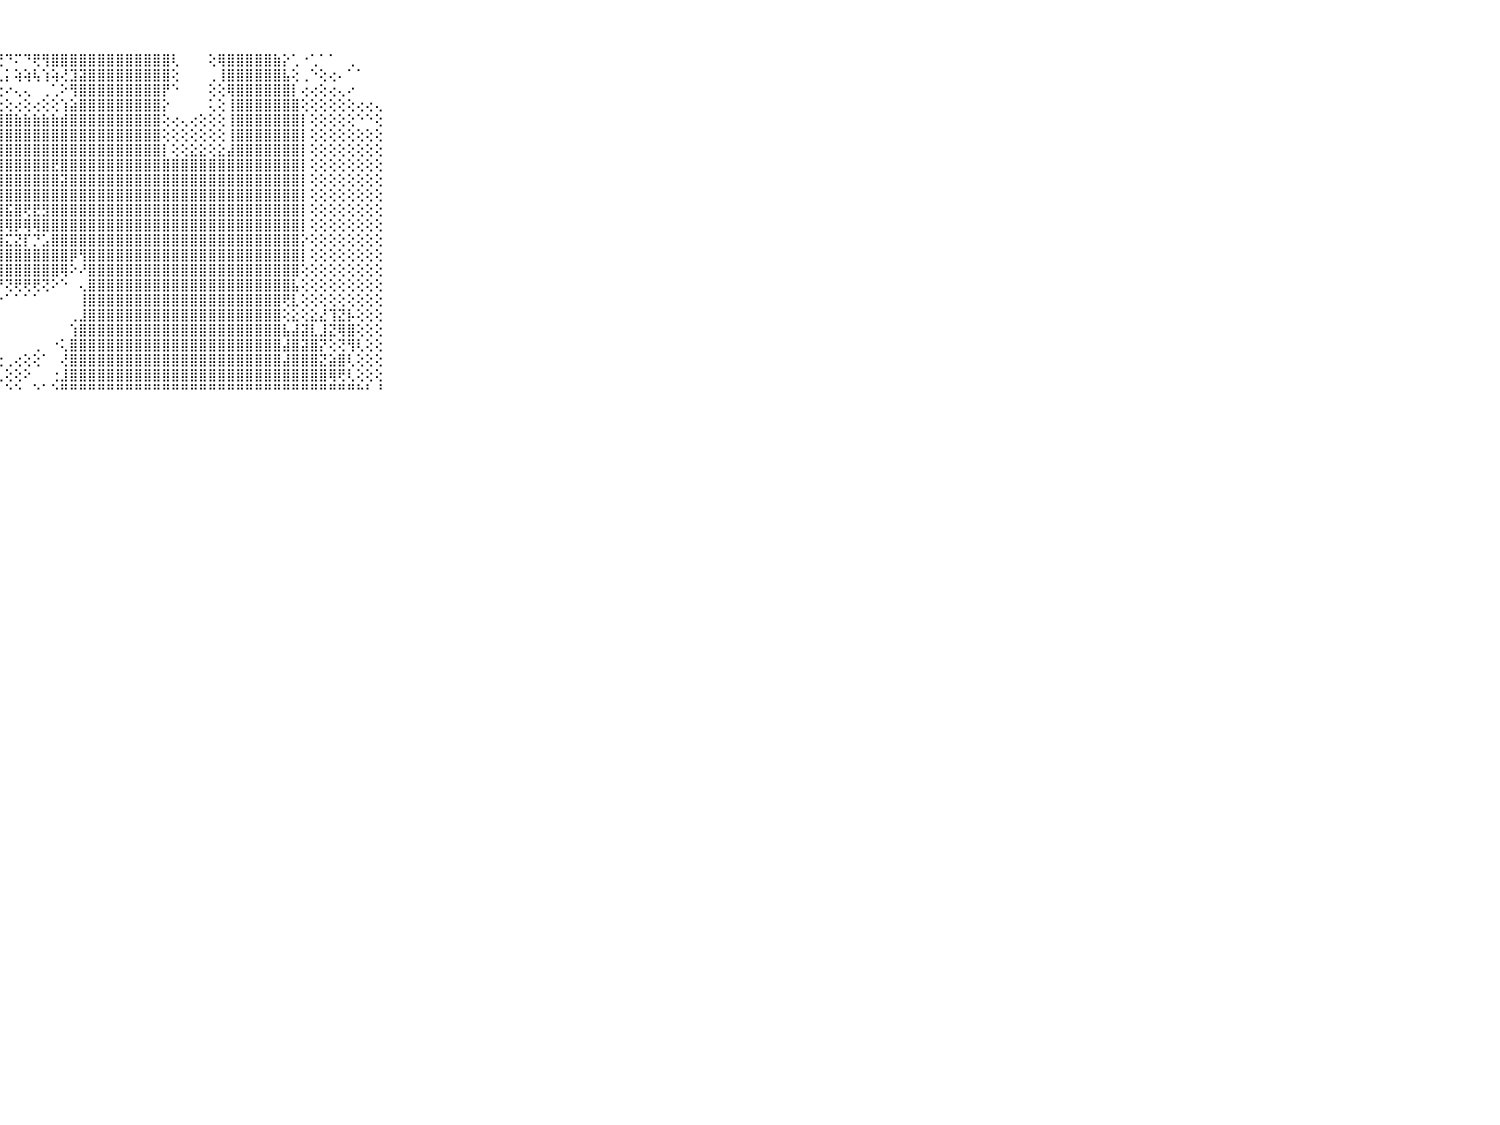

⠀⠀⠀⠀⠀⠀⠀⠀⠀⠀⠀⢸⣿⣟⣿⣟⣻⣿⣿⣿⣿⣿⣿⣿⣿⢿⠿⢟⠙⠍⠙⢟⢻⣿⣿⣿⣿⣿⣿⣿⣿⣿⣿⣿⣿⣿⢇⠀⠀⠀⢕⢿⣿⣿⣿⣿⣿⣷⡕⢁⠐⢁⠁⠁⠀⢀⠀⠀⠀⠀⠀⠀⠀⠀⠀⠀⠀⠀⠀⠀⠀
⠀⠀⠀⠀⠀⠀⠀⠀⠀⠀⠀⢜⣿⣿⣿⣿⣿⣿⣿⣿⣿⣿⣿⢿⠑⠁⠀⢄⡅⢵⢵⢧⢱⢵⢜⣹⣽⣿⣿⣿⣿⣿⣿⣿⣿⣿⢕⠀⠀⠀⢀⢸⣿⣿⣿⣿⣿⣿⣧⢕⢀⠑⢕⢔⠄⠁⠁⠀⠀⠀⠀⠀⠀⠀⠀⠀⠀⠀⠀⠀⠀
⠀⠀⠀⠀⠀⠀⠀⠀⠀⠀⠀⢺⢿⣿⣿⣿⣷⣾⣿⣯⣿⣿⢇⠅⢄⡄⢑⢕⠔⢄⢄⠀⢀⢁⠕⢻⣿⣿⣿⣿⣿⣿⣿⣿⣿⡟⠑⠀⠀⠀⢕⢕⢿⣿⣿⣿⣿⣿⣿⡇⢔⢔⢕⢔⢄⠔⠀⠀⠀⠀⠀⠀⠀⠀⠀⠀⠀⠀⠀⠀⠀
⠀⠀⠀⠀⠀⠀⠀⠀⠀⠀⠀⣱⣼⣿⣿⣿⣿⣿⣿⣿⣯⡇⢕⢕⢜⢕⢕⢕⢕⢔⢕⢔⢕⢕⢱⣵⣿⣿⣿⣿⣿⣿⣿⣿⣿⡕⠀⠀⠀⠀⢅⢕⢸⣿⣿⣿⣿⣿⣿⣿⢕⢕⢕⢕⢕⢕⢔⢔⢄⠀⠀⠀⠀⠀⠀⠀⠀⠀⠀⠀⠀
⠀⠀⠀⠀⠀⠀⠀⠀⠀⠀⠀⢿⡿⢟⢻⣟⢻⢿⣿⡿⢿⢇⢕⢕⣱⣵⣾⣿⣿⣷⣷⣷⣷⣷⣾⣿⣿⣿⣿⣿⣿⣿⣿⣿⣿⢕⢔⢄⢔⢕⢕⢕⢸⣿⣿⣿⣿⣿⣿⣿⡇⢕⢕⢕⢕⢕⠑⠑⢕⠀⠀⠀⠀⠀⠀⠀⠀⠀⠀⠀⠀
⠀⠀⠀⠀⠀⠀⠀⠀⠀⠀⠀⣾⣿⣿⣿⣿⣷⣷⣿⣷⣷⢕⢕⢱⣿⣿⣿⣿⣿⣿⣿⣿⣿⣿⣿⣿⣿⣿⣿⣿⣿⣿⣿⣿⣿⢕⢕⢕⢕⢕⢕⢕⢸⣿⣿⣿⣿⣿⣿⣿⡇⢕⢕⢕⢕⢕⢕⢕⢕⠀⠀⠀⠀⠀⠀⠀⠀⠀⠀⠀⠀
⠀⠀⠀⠀⠀⠀⠀⠀⠀⠀⠀⣿⣿⣿⣿⣿⣿⣿⣟⣟⣟⢕⢕⣿⣿⣿⣿⣿⣿⣿⣿⣿⣿⣿⣿⣿⣿⣿⣿⣿⣿⣿⣿⣿⣿⡇⢕⢕⣕⣕⢕⣕⣼⣿⣿⣿⣿⣿⣿⣿⡇⢕⢕⢕⢕⢕⢕⢕⢕⠀⠀⠀⠀⠀⠀⠀⠀⠀⠀⠀⠀
⠀⠀⠀⠀⠀⠀⠀⠀⠀⠀⠀⣿⣿⣿⣿⣿⣿⣿⣿⣿⣿⡇⢕⣿⣿⣿⣿⣿⣿⣿⣿⣿⣿⣟⣿⣿⣿⣿⣿⣿⣿⣿⣿⣿⣿⣿⣿⣿⣿⣿⣿⣿⣿⣿⣿⣿⣿⣿⣿⣿⡇⢕⢕⢕⢕⢕⢕⢕⢕⠀⠀⠀⠀⠀⠀⠀⠀⠀⠀⠀⠀
⠀⠀⠀⠀⠀⠀⠀⠀⠀⠀⠀⣿⣿⣿⣿⣿⣿⣿⣿⣿⣿⣷⣕⣿⣿⣷⣷⣾⣿⣿⣿⣿⣿⣿⣽⣿⣿⣿⣿⣿⣿⣿⣿⣿⣿⣿⣿⣿⣿⣿⣿⣿⣿⣿⣿⣿⣿⣿⣿⣿⡇⢕⢕⢕⢕⢕⢕⢕⢕⠀⠀⠀⠀⠀⠀⠀⠀⠀⠀⠀⠀
⠀⠀⠀⠀⠀⠀⠀⠀⠀⠀⠀⣿⣯⣽⣿⣿⣿⣏⣹⣿⣻⣿⣿⣿⣿⣿⣿⣿⣿⣿⣿⣿⣿⣿⣿⣿⣿⣿⣿⣿⣿⣿⣿⣿⣿⣿⣿⣿⣿⣿⣿⣿⣿⣿⣿⣿⣿⣿⣿⣿⡇⢕⢕⢕⢕⢕⢕⢕⢕⠀⠀⠀⠀⠀⠀⠀⠀⠀⠀⠀⠀
⠀⠀⠀⠀⠀⠀⠀⠀⠀⠀⠀⢻⣿⣿⣿⣿⣿⣿⡿⢿⢻⣿⣿⣿⣿⣿⣿⣿⣯⣿⢟⣟⣻⣿⣿⣿⣿⣿⣿⣿⣿⣿⣿⣿⣿⣿⣿⣿⣿⣿⣿⣿⣿⣿⣿⣿⣿⣿⣿⣿⡇⢕⢕⢕⢕⢕⢕⢕⢕⠀⠀⠀⠀⠀⠀⠀⠀⠀⠀⠀⠀
⠀⠀⠀⠀⠀⠀⠀⠀⠀⠀⠀⣿⣿⣿⣿⣿⣿⣷⣿⣷⣷⣿⣿⣿⣿⣿⣿⢿⢿⡿⢿⢿⣿⣿⣿⣿⣿⣿⣿⣿⣿⣿⣿⣿⣿⣿⣿⣿⣿⣿⣿⣿⣿⣿⣿⣿⣿⣿⣿⣿⡇⢕⢕⢕⢕⢕⢕⢕⢕⠀⠀⠀⠀⠀⠀⠀⠀⠀⠀⠀⠀
⠀⠀⠀⠀⠀⠀⠀⠀⠀⠀⠀⢜⣿⣿⣽⣿⣿⣿⣿⣿⣿⣿⣿⣿⣿⣿⣿⣼⣍⣝⡏⡙⣡⣿⣿⣿⣿⣿⣿⣿⣿⣿⣿⣿⣿⣿⣿⣿⣿⣿⣿⣿⣿⣿⣿⣿⣿⣿⣿⣿⡕⢕⢕⢕⢕⢕⢕⢕⢕⠀⠀⠀⠀⠀⠀⠀⠀⠀⠀⠀⠀
⠀⠀⠀⠀⠀⠀⠀⠀⠀⠀⠀⢿⣿⣿⣿⣿⣿⣿⣿⣿⣿⣿⣿⡟⢿⣿⣿⣿⣿⣿⣿⣿⣿⣿⣿⡿⢻⣿⣿⣿⣿⣿⣿⣿⣿⣿⣿⣿⣿⣿⣿⣿⣿⣿⣿⣿⣿⣿⣿⣿⡇⢕⢕⢕⢕⢕⢕⢕⢕⠀⠀⠀⠀⠀⠀⠀⠀⠀⠀⠀⠀
⠀⠀⠀⠀⠀⠀⠀⠀⠀⠀⠀⣿⣿⣿⣿⣿⣿⣿⣿⣿⣿⣿⡟⢕⢸⣿⣿⣿⣿⣿⣿⣿⣿⣿⢿⠕⠜⣿⣿⣿⣿⣿⣿⣿⣿⣿⣿⣿⣿⣿⣿⣿⣿⣿⣿⣿⣿⣿⣿⣿⢕⢕⢕⢕⢕⢕⢕⢕⢕⠀⠀⠀⠀⠀⠀⠀⠀⠀⠀⠀⠀
⠀⠀⠀⠀⠀⠀⠀⠀⠀⠀⠀⣿⣿⣿⣿⣿⣿⣿⣿⣿⣿⣿⡇⢁⠑⢻⢷⡝⢝⢟⢟⢟⢝⠕⠑⠀⢄⣿⣿⣿⣿⣿⣿⣿⣿⣿⣿⣿⣿⣿⣿⣿⣿⣿⣿⣿⣿⣿⣿⣧⢕⢕⢕⢕⢕⢕⢕⢕⢕⠀⠀⠀⠀⠀⠀⠀⠀⠀⠀⠀⠀
⠀⠀⠀⠀⠀⠀⠀⠀⠀⠀⠀⣿⣿⣿⣿⣿⣿⣿⣿⣿⣿⣿⠁⠀⠀⠀⠁⠑⠁⠁⠁⠁⠀⠀⠀⠀⢸⣿⣿⣿⣿⣿⣿⣿⣿⣿⣿⣿⣿⣿⣿⣿⣿⣿⣿⣿⣿⣿⢟⣇⢕⢕⢕⢕⢕⢕⢕⢕⢕⠀⠀⠀⠀⠀⠀⠀⠀⠀⠀⠀⠀
⠀⠀⠀⠀⠀⠀⠀⠀⠀⠀⠀⣿⣿⣿⣿⣿⣿⣿⣿⣿⣿⣷⡆⠀⠀⠀⠀⠀⠀⠀⠀⠀⠀⠀⠀⢀⣸⣿⣿⣿⣿⣿⣿⣿⣿⣿⣿⣿⣿⣿⣿⣿⣿⣿⣿⣿⣿⣿⢕⣕⢕⣕⣜⢹⣝⡧⢕⢕⢕⠀⠀⠀⠀⠀⠀⠀⠀⠀⠀⠀⠀
⠀⠀⠀⠀⠀⠀⠀⠀⠀⠀⠀⣿⣿⣿⣿⣿⣿⣿⣿⣿⣿⣿⣧⢕⠑⠄⠀⠀⠀⠀⠀⠀⠀⠀⠀⢱⣿⣿⣿⣿⣿⣿⣿⣿⣿⣿⣿⣿⣿⣿⣿⣿⣿⣿⣿⣿⣿⣿⣧⣼⣽⣇⣸⣝⢿⣿⢕⢕⢕⠀⠀⠀⠀⠀⠀⠀⠀⠀⠀⠀⠀
⠀⠀⠀⠀⠀⠀⠀⠀⠀⠀⠀⣿⣿⣿⣿⣿⣿⣿⣿⣷⣿⣿⣿⣧⡅⢄⢀⠀⠀⠀⠀⢀⠀⠐⢅⣿⣿⣿⣿⣿⣿⣿⣿⣿⣿⣿⣿⣿⣿⣿⣿⣿⣿⣿⣿⣿⣿⣿⣼⣿⣽⣿⡝⢕⢝⢻⢇⢕⢕⠀⠀⠀⠀⠀⠀⠀⠀⠀⠀⠀⠀
⠀⠀⠀⠀⠀⠀⠀⠀⠀⠀⠀⣿⣿⣿⣿⣿⣿⣿⣿⣿⣿⣿⣿⣿⣿⡇⢑⢐⢀⢔⢕⢕⠁⠀⢜⣿⣿⣿⣿⣿⣿⣿⣿⣿⣿⣿⣿⣿⣿⣿⣿⣿⣿⣿⣿⣿⣿⣿⣼⣿⣿⣿⣝⣵⣿⢇⢕⢕⢕⠀⠀⠀⠀⠀⠀⠀⠀⠀⠀⠀⠀
⠀⠀⠀⠀⠀⠀⠀⠀⠀⠀⠀⣿⣿⣿⣿⣿⣿⣿⣿⣿⣿⣿⣿⣿⣿⡇⠑⢄⢕⢕⠕⠀⠀⢐⣸⣿⣿⣿⣿⣿⣿⣿⣿⣿⣿⣿⣿⣿⣿⣿⣿⣿⣿⣿⣿⣿⣿⣿⣿⣿⣿⣿⣿⢿⢟⢇⢕⢕⢕⠀⠀⠀⠀⠀⠀⠀⠀⠀⠀⠀⠀
⠀⠀⠀⠀⠀⠀⠀⠀⠀⠀⠀⠛⠛⠛⠛⠛⠛⠛⠛⠛⠛⠛⠛⠛⠛⠓⠀⠀⠑⠑⠀⠑⠁⠑⠛⠛⠛⠛⠛⠛⠛⠛⠛⠛⠛⠛⠛⠛⠛⠛⠛⠛⠛⠛⠛⠛⠛⠛⠛⠛⠛⠛⠛⠛⠛⠛⠓⠃⠘⠀⠀⠀⠀⠀⠀⠀⠀⠀⠀⠀⠀